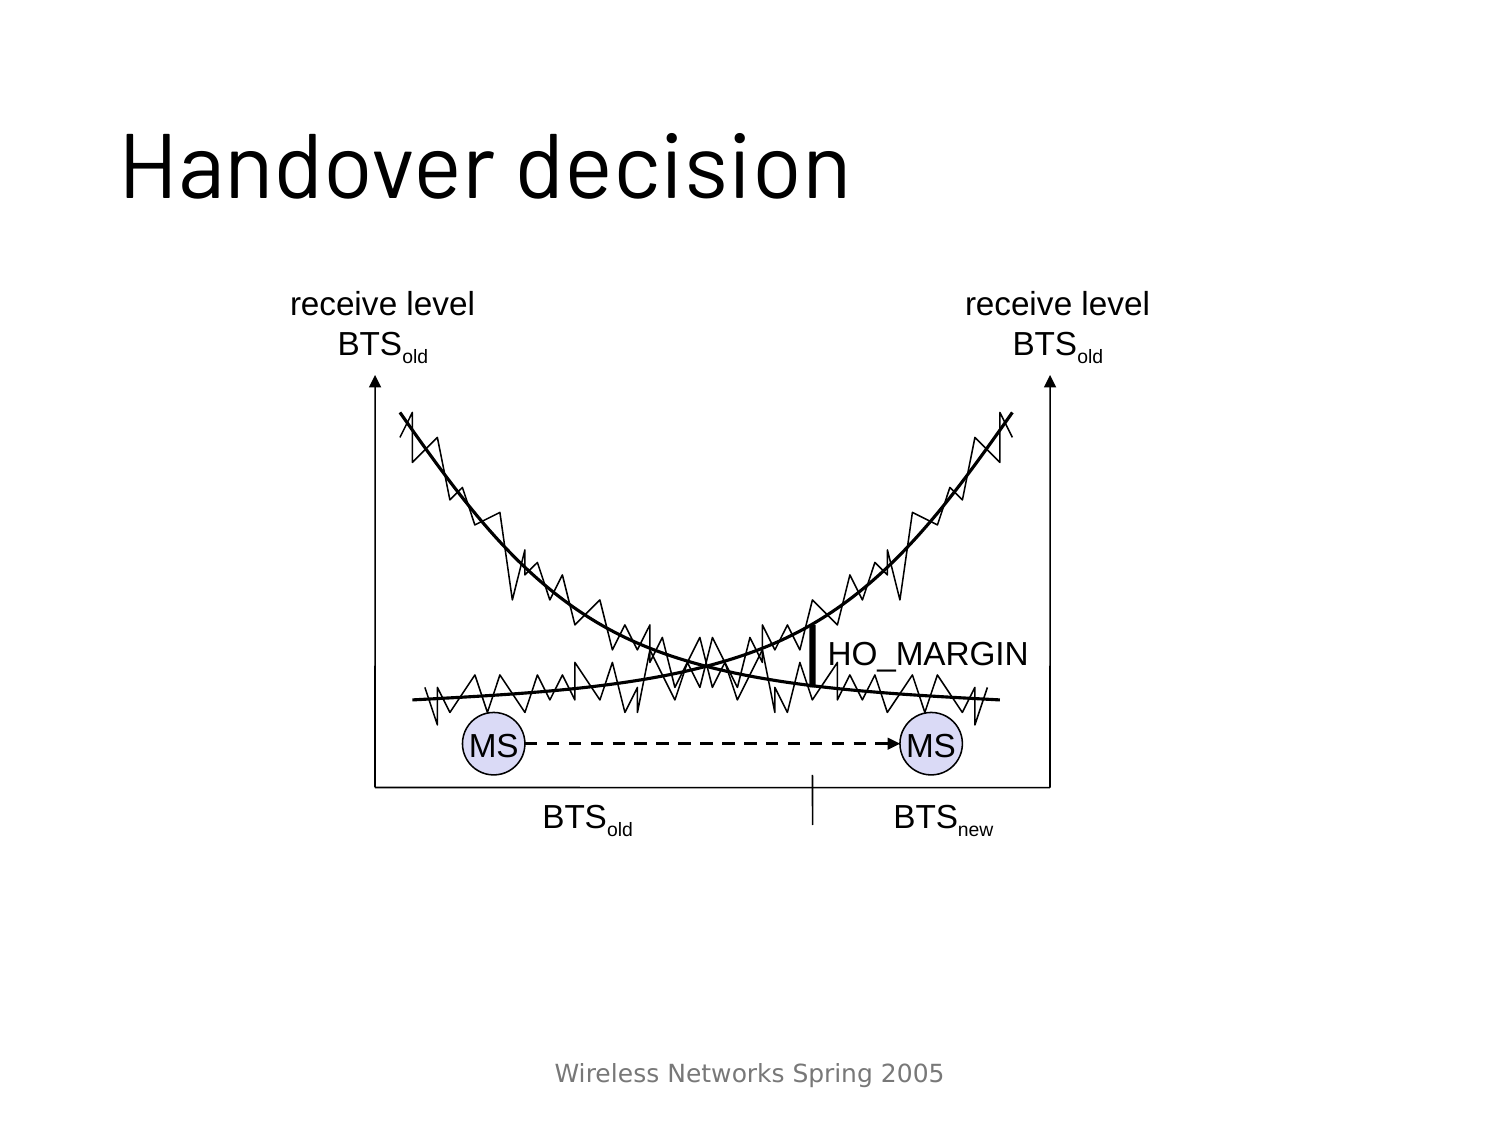

# Handover decision
receive level
BTSold
receive level
BTSold

HO_MARGIN
MS
MS

BTSold
BTSnew
Wireless Networks Spring 2005